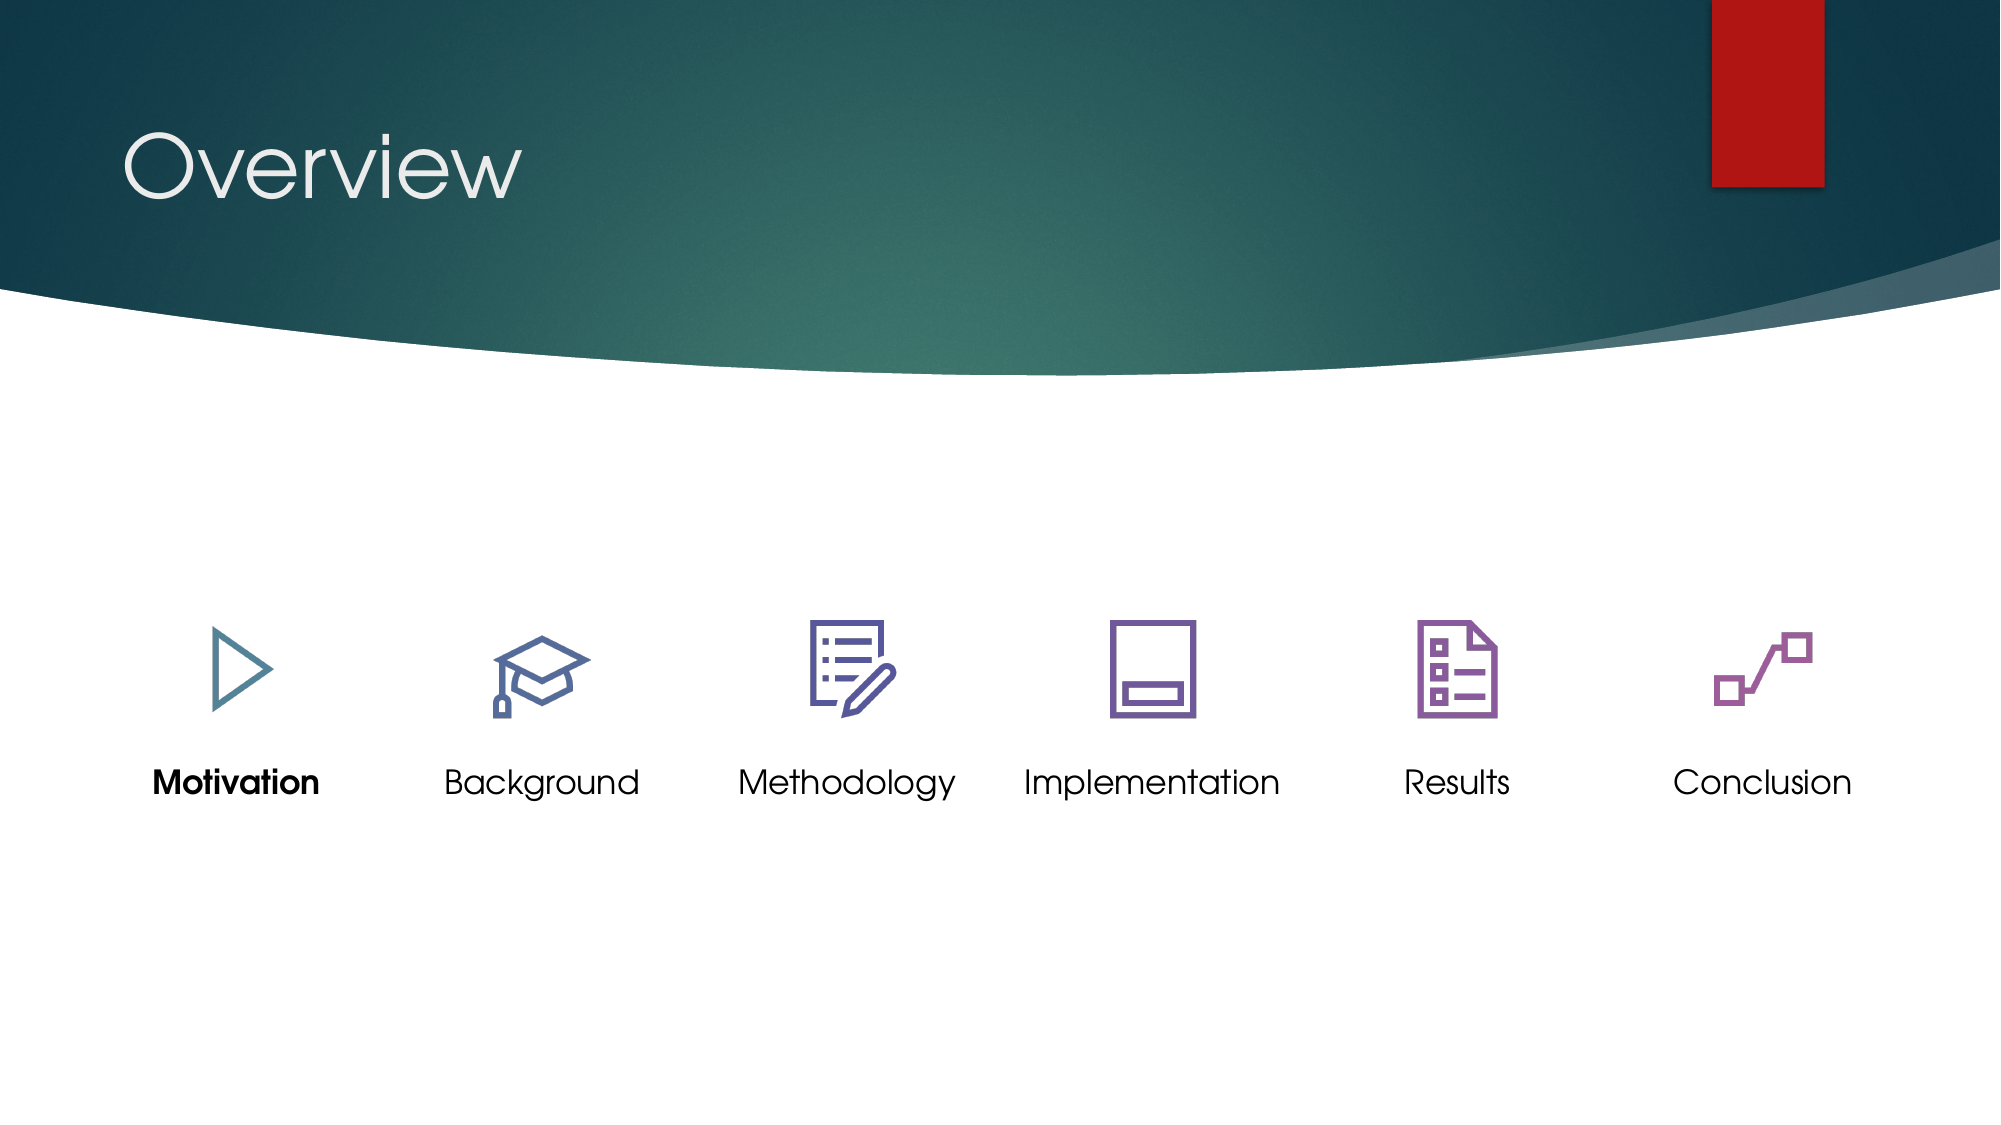

# Overview

Motivation
Background
Methodology
Implementation
Results
Conclusion